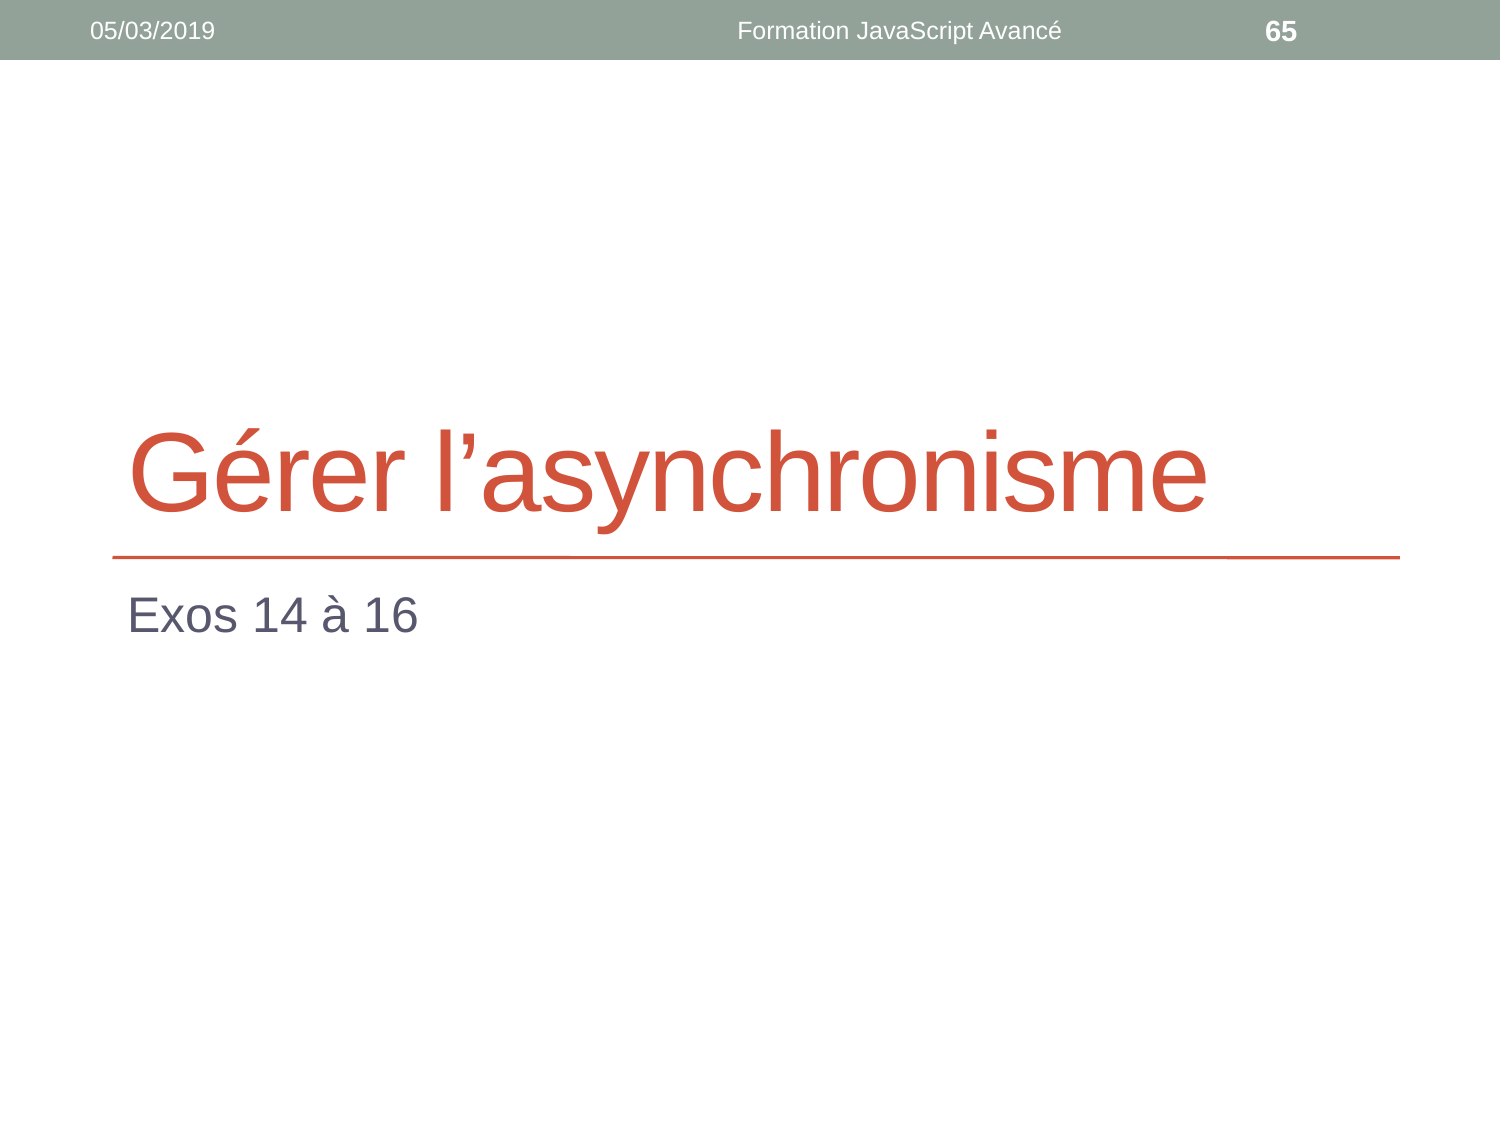

05/03/2019
Formation JavaScript Avancé
65
# Gérer l’asynchronisme
Exos 14 à 16